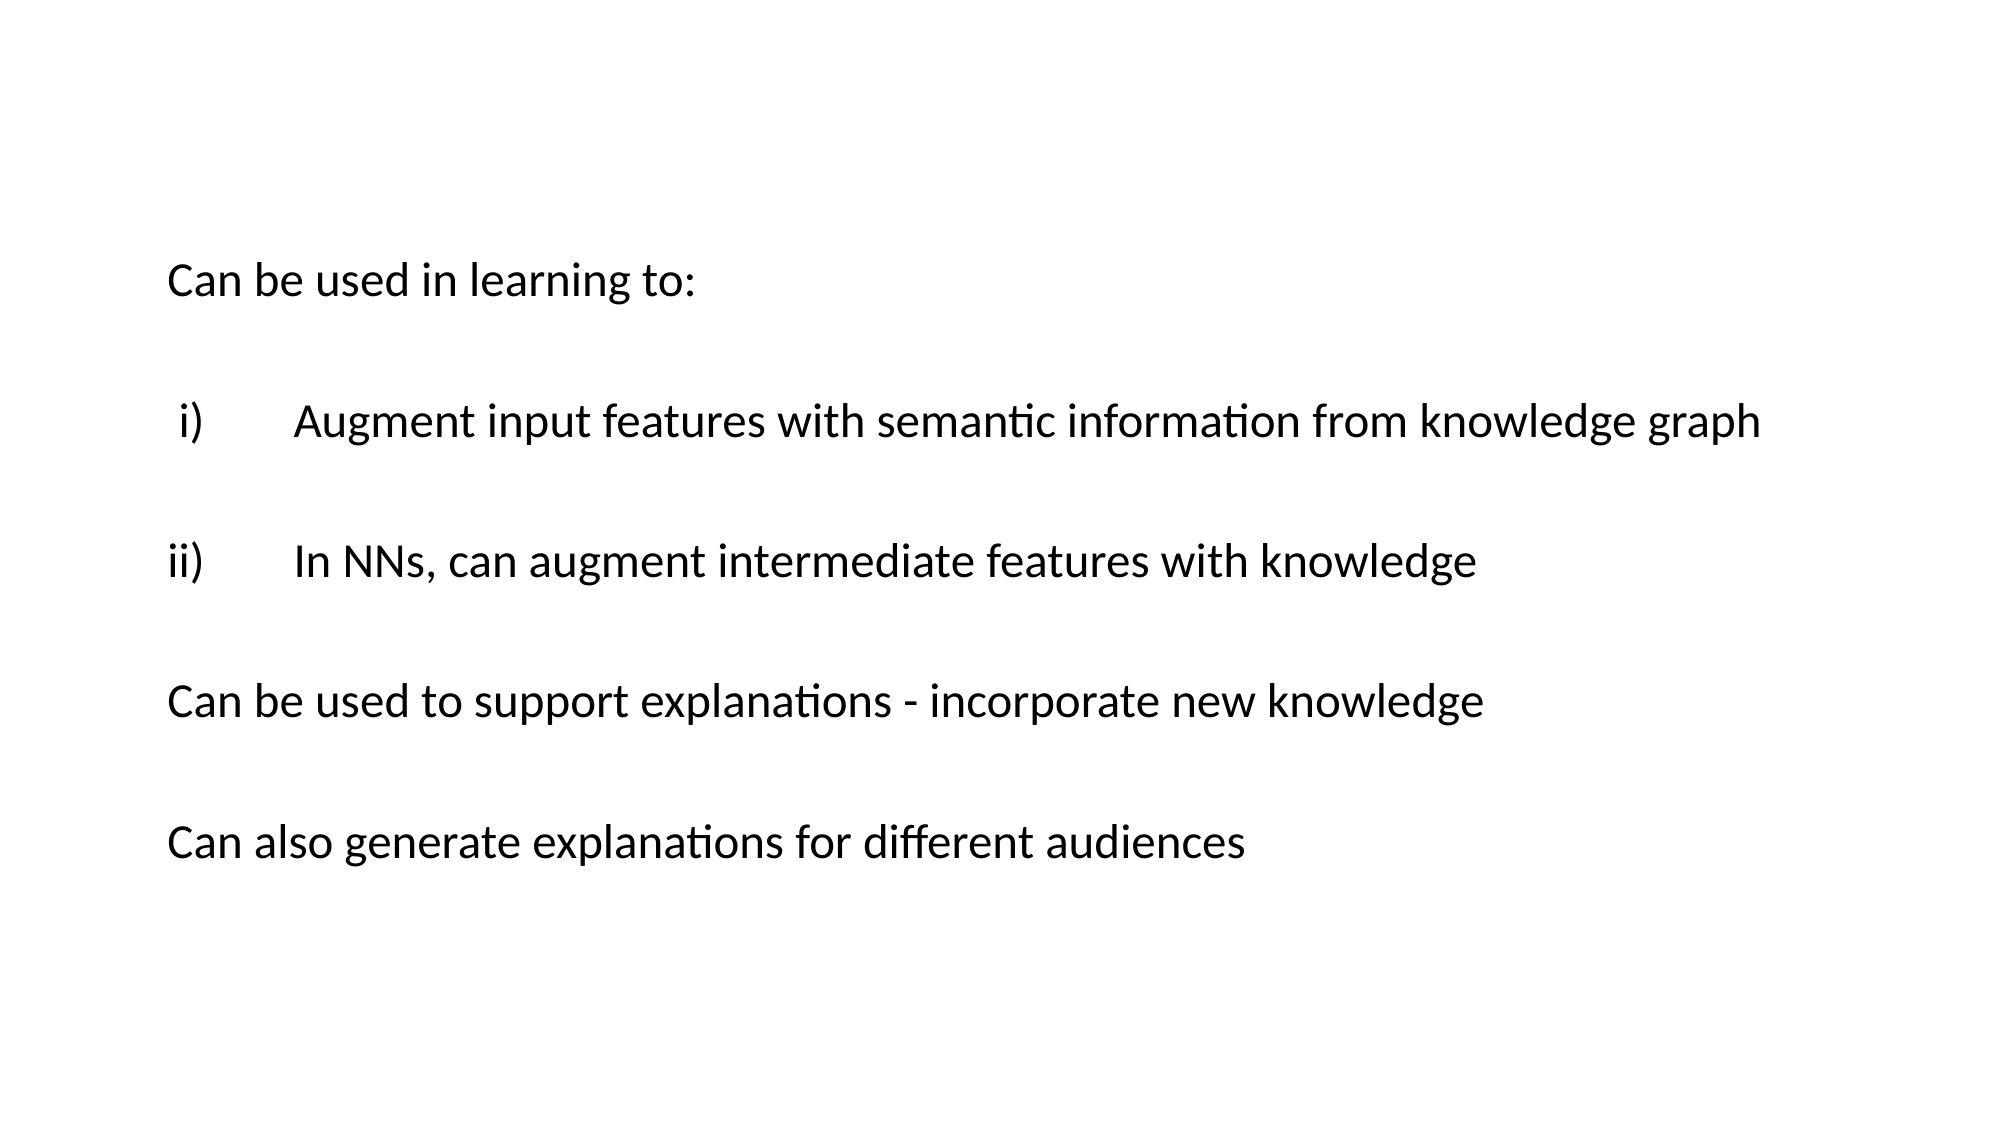

# Can be used in learning to:

 i)	Augment input features with semantic information from knowledge graph

ii) 	In NNs, can augment intermediate features with knowledge

Can be used to support explanations - incorporate new knowledge

Can also generate explanations for different audiences